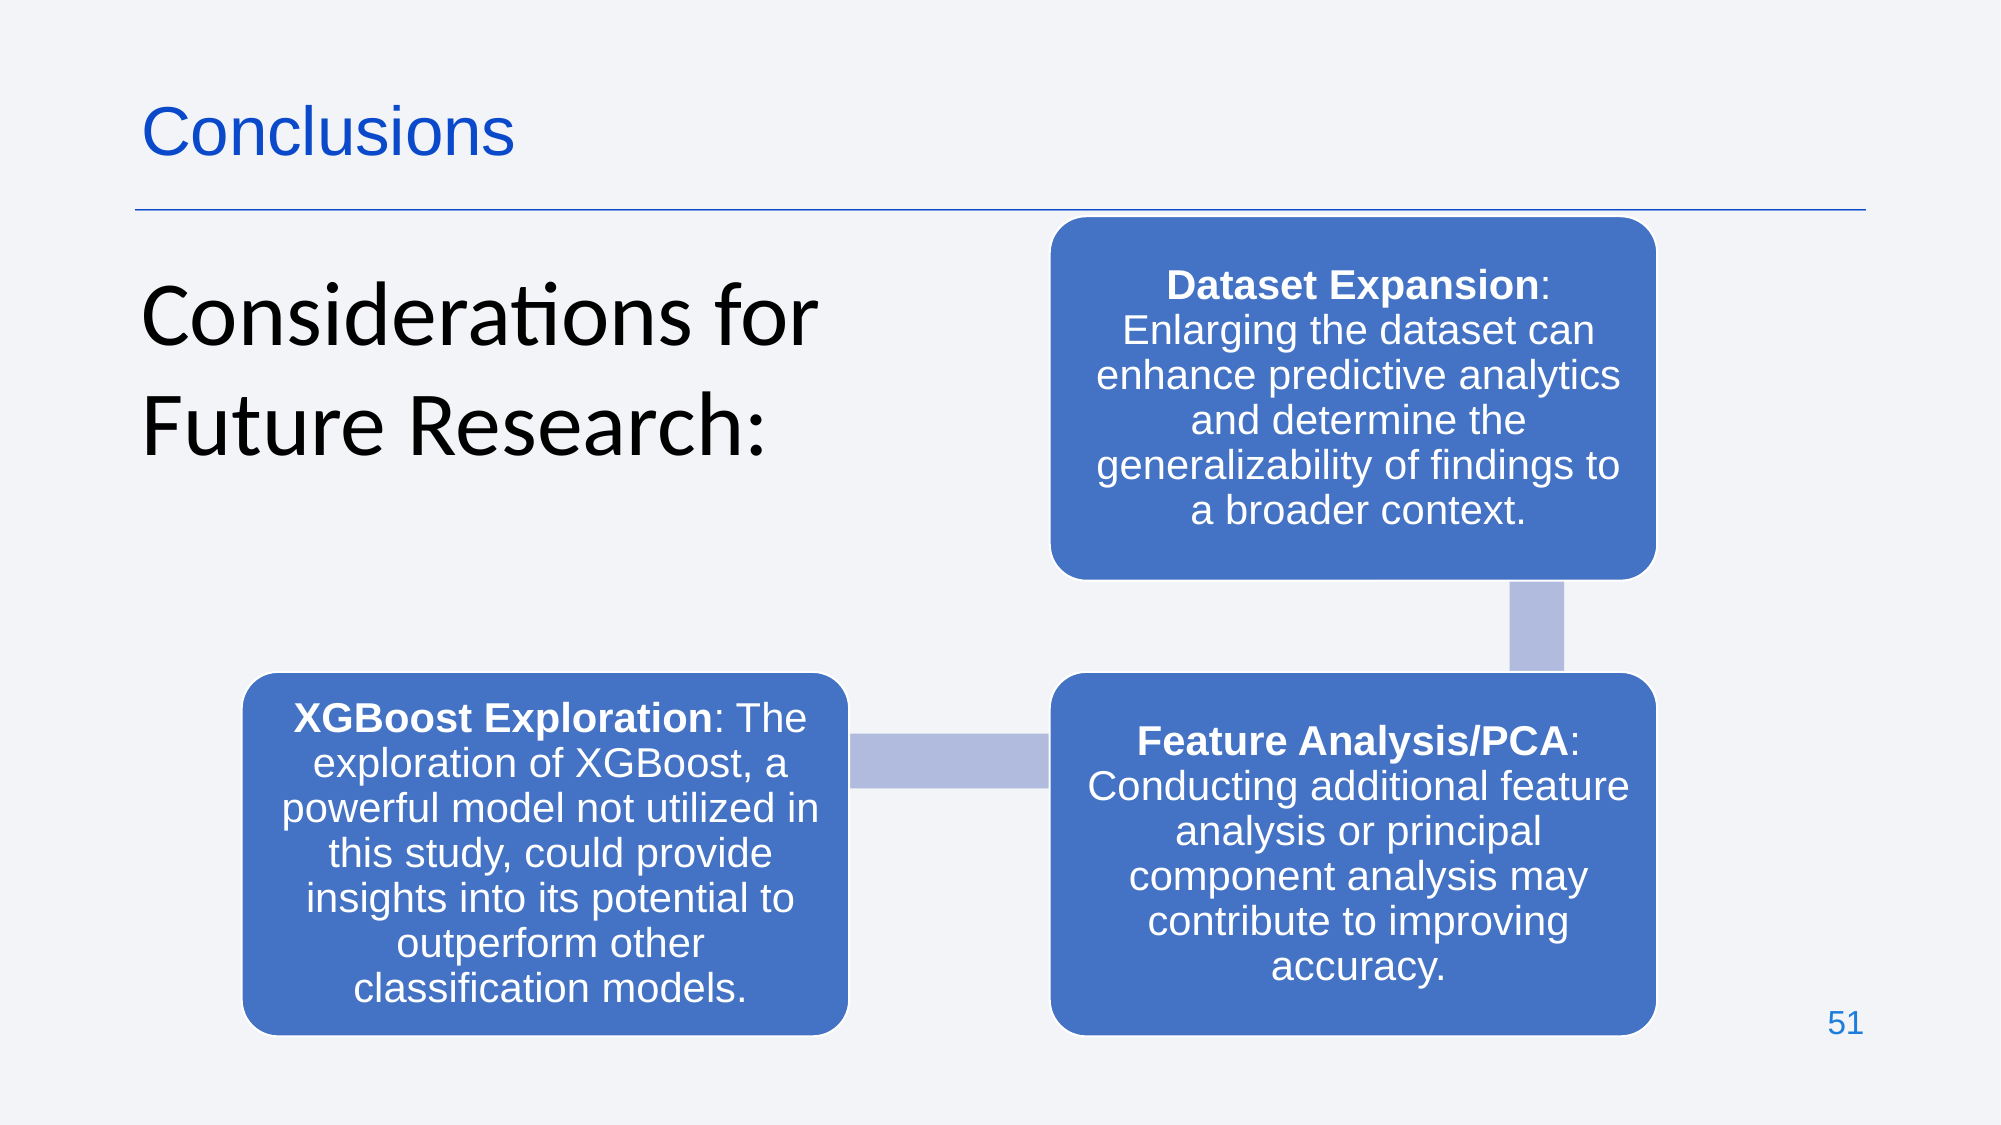

Conclusions
Dataset Expansion: Enlarging the dataset can enhance predictive analytics and determine the generalizability of findings to a broader context.
Feature Analysis/PCA: Conducting additional feature analysis or principal component analysis may contribute to improving accuracy.
XGBoost Exploration: The exploration of XGBoost, a powerful model not utilized in this study, could provide insights into its potential to outperform other classification models.
Considerations for Future Research:
51